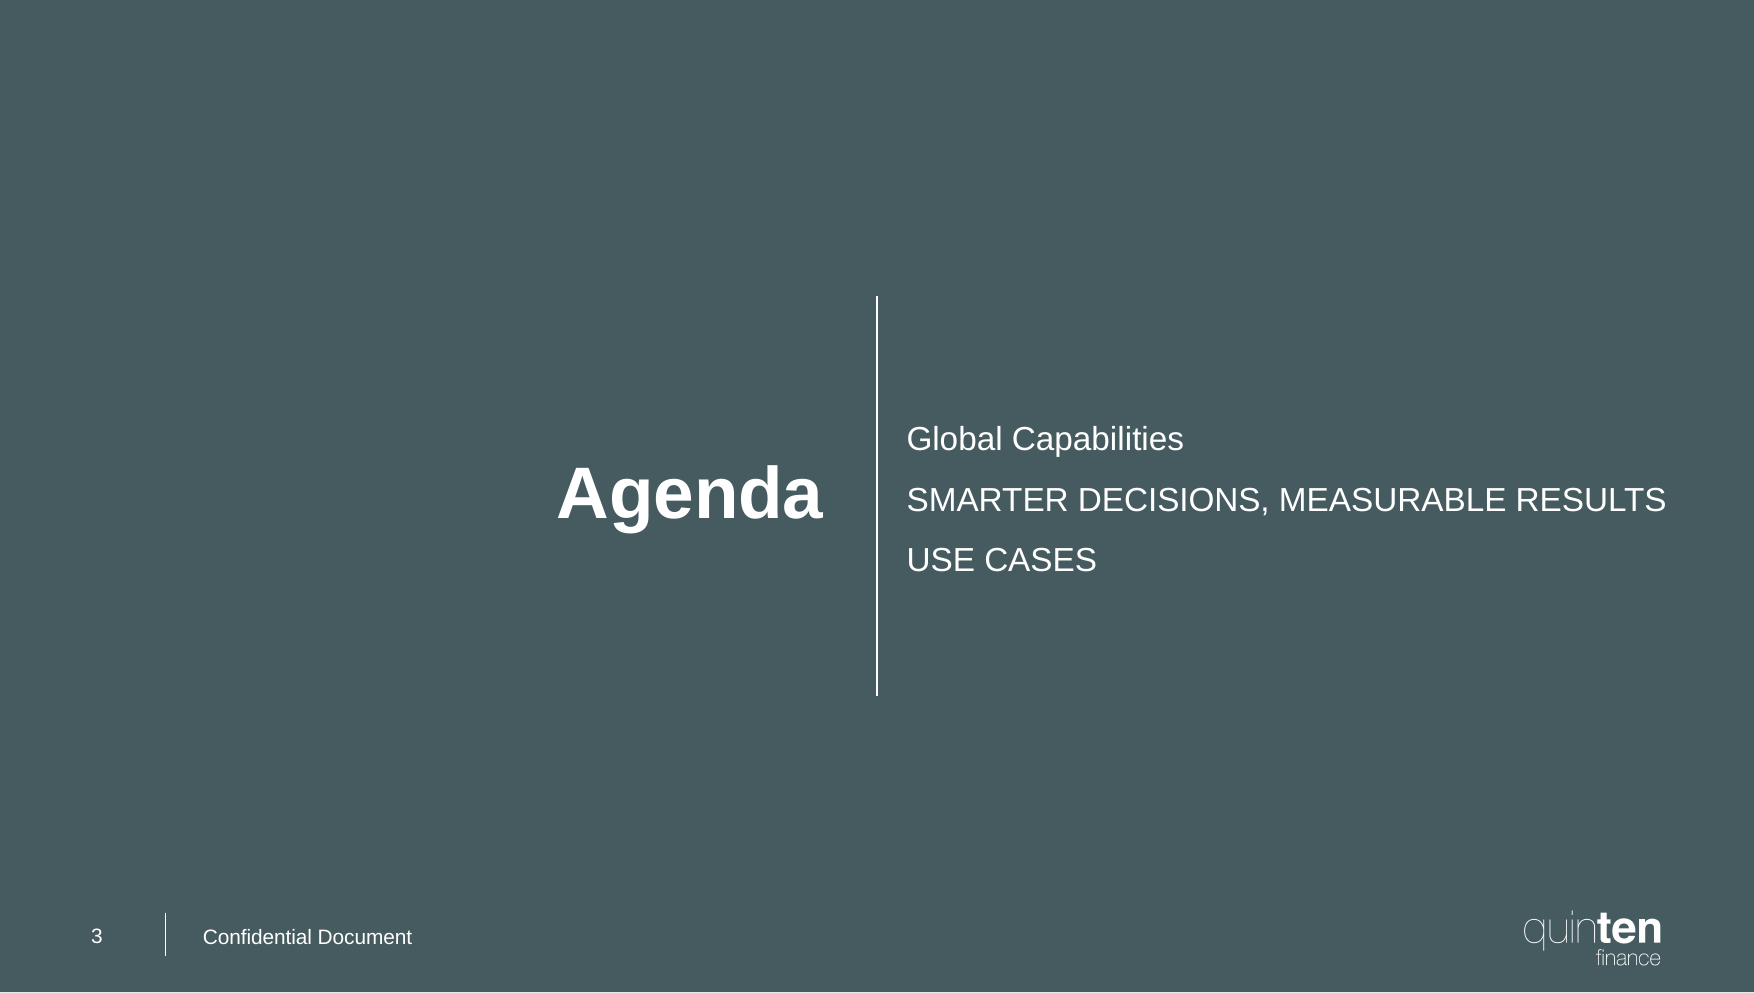

Agenda
Global Capabilities
SMARTER DECISIONS, MEASURABLE RESULTS
USE CASES